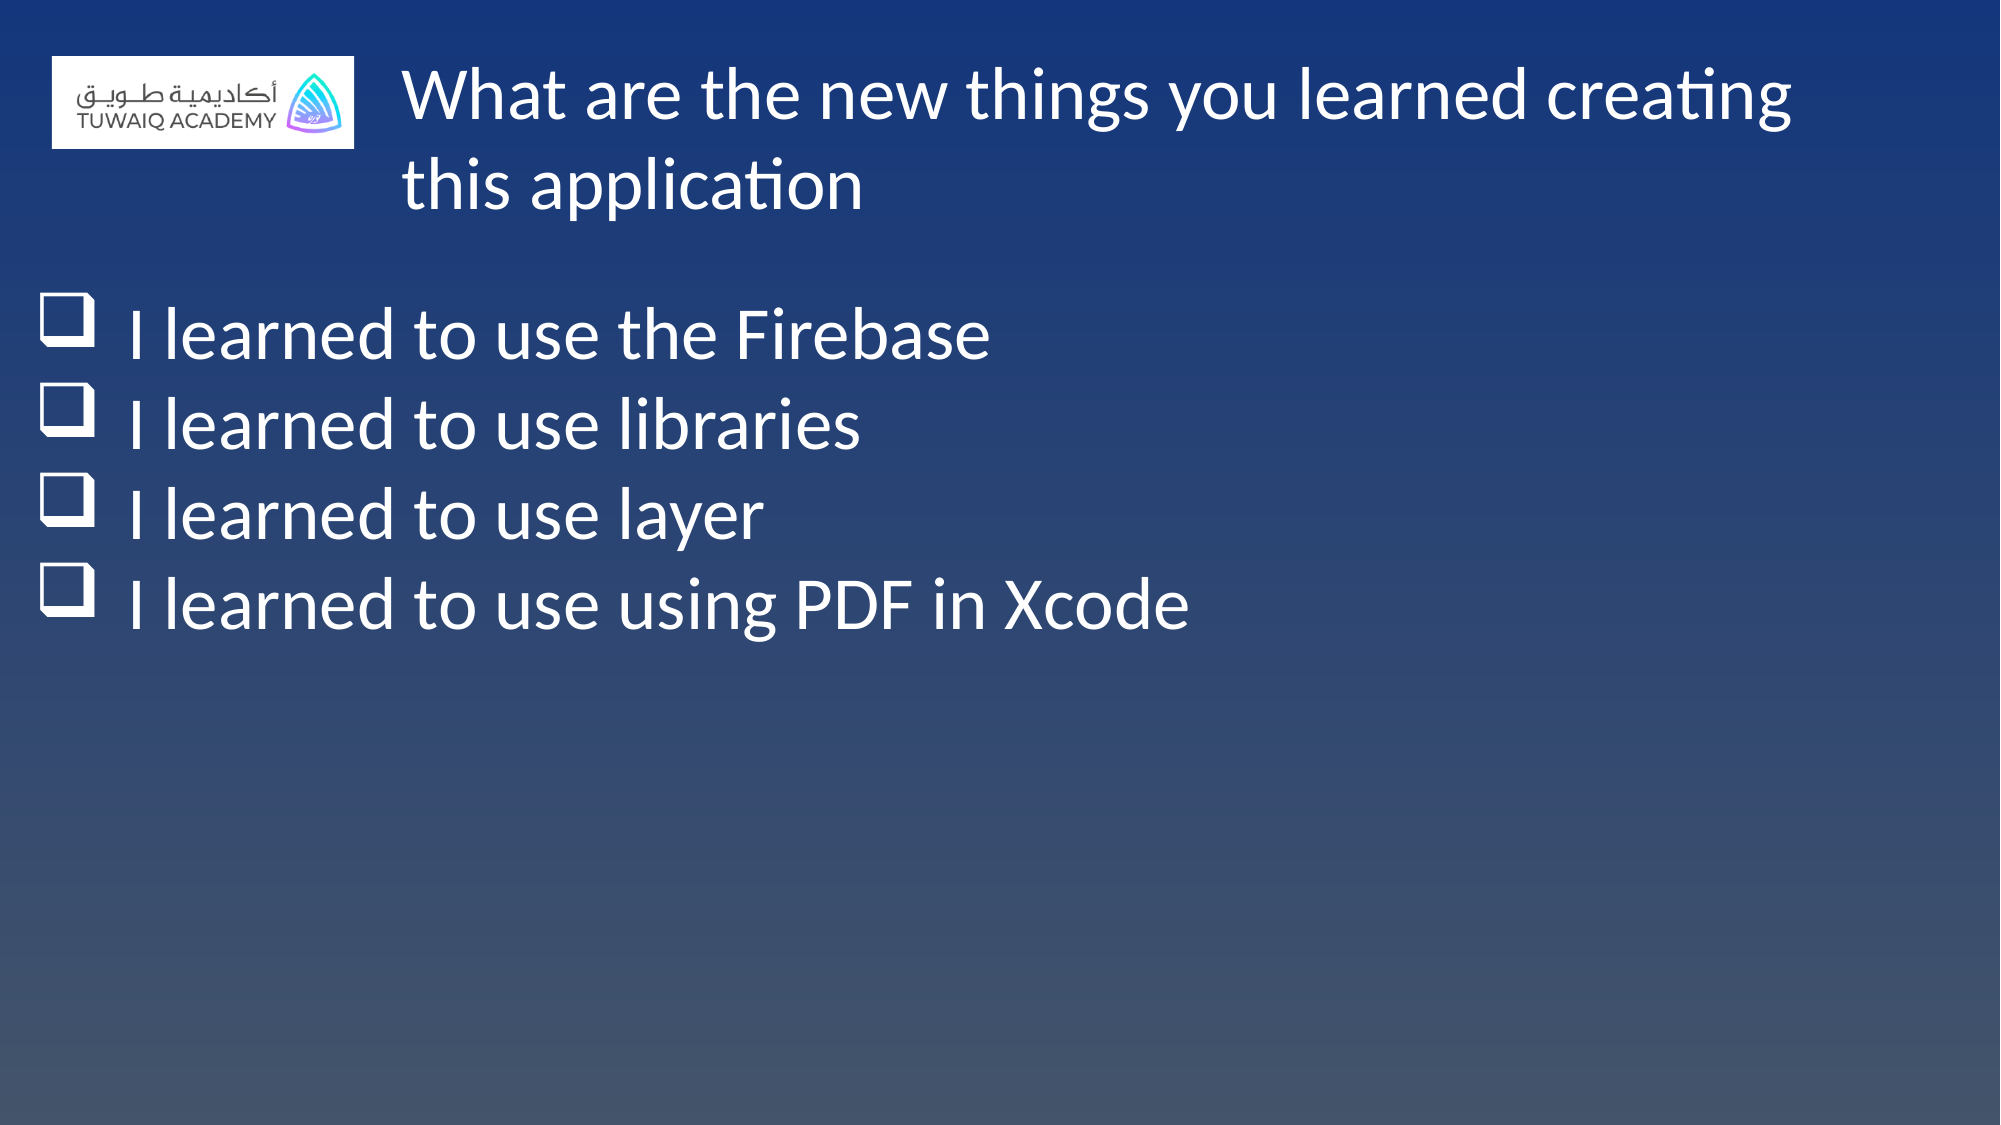

What are the new things you learned creating this application
I learned to use the Firebase
I learned to use libraries
I learned to use layer
I learned to use using PDF in Xcode